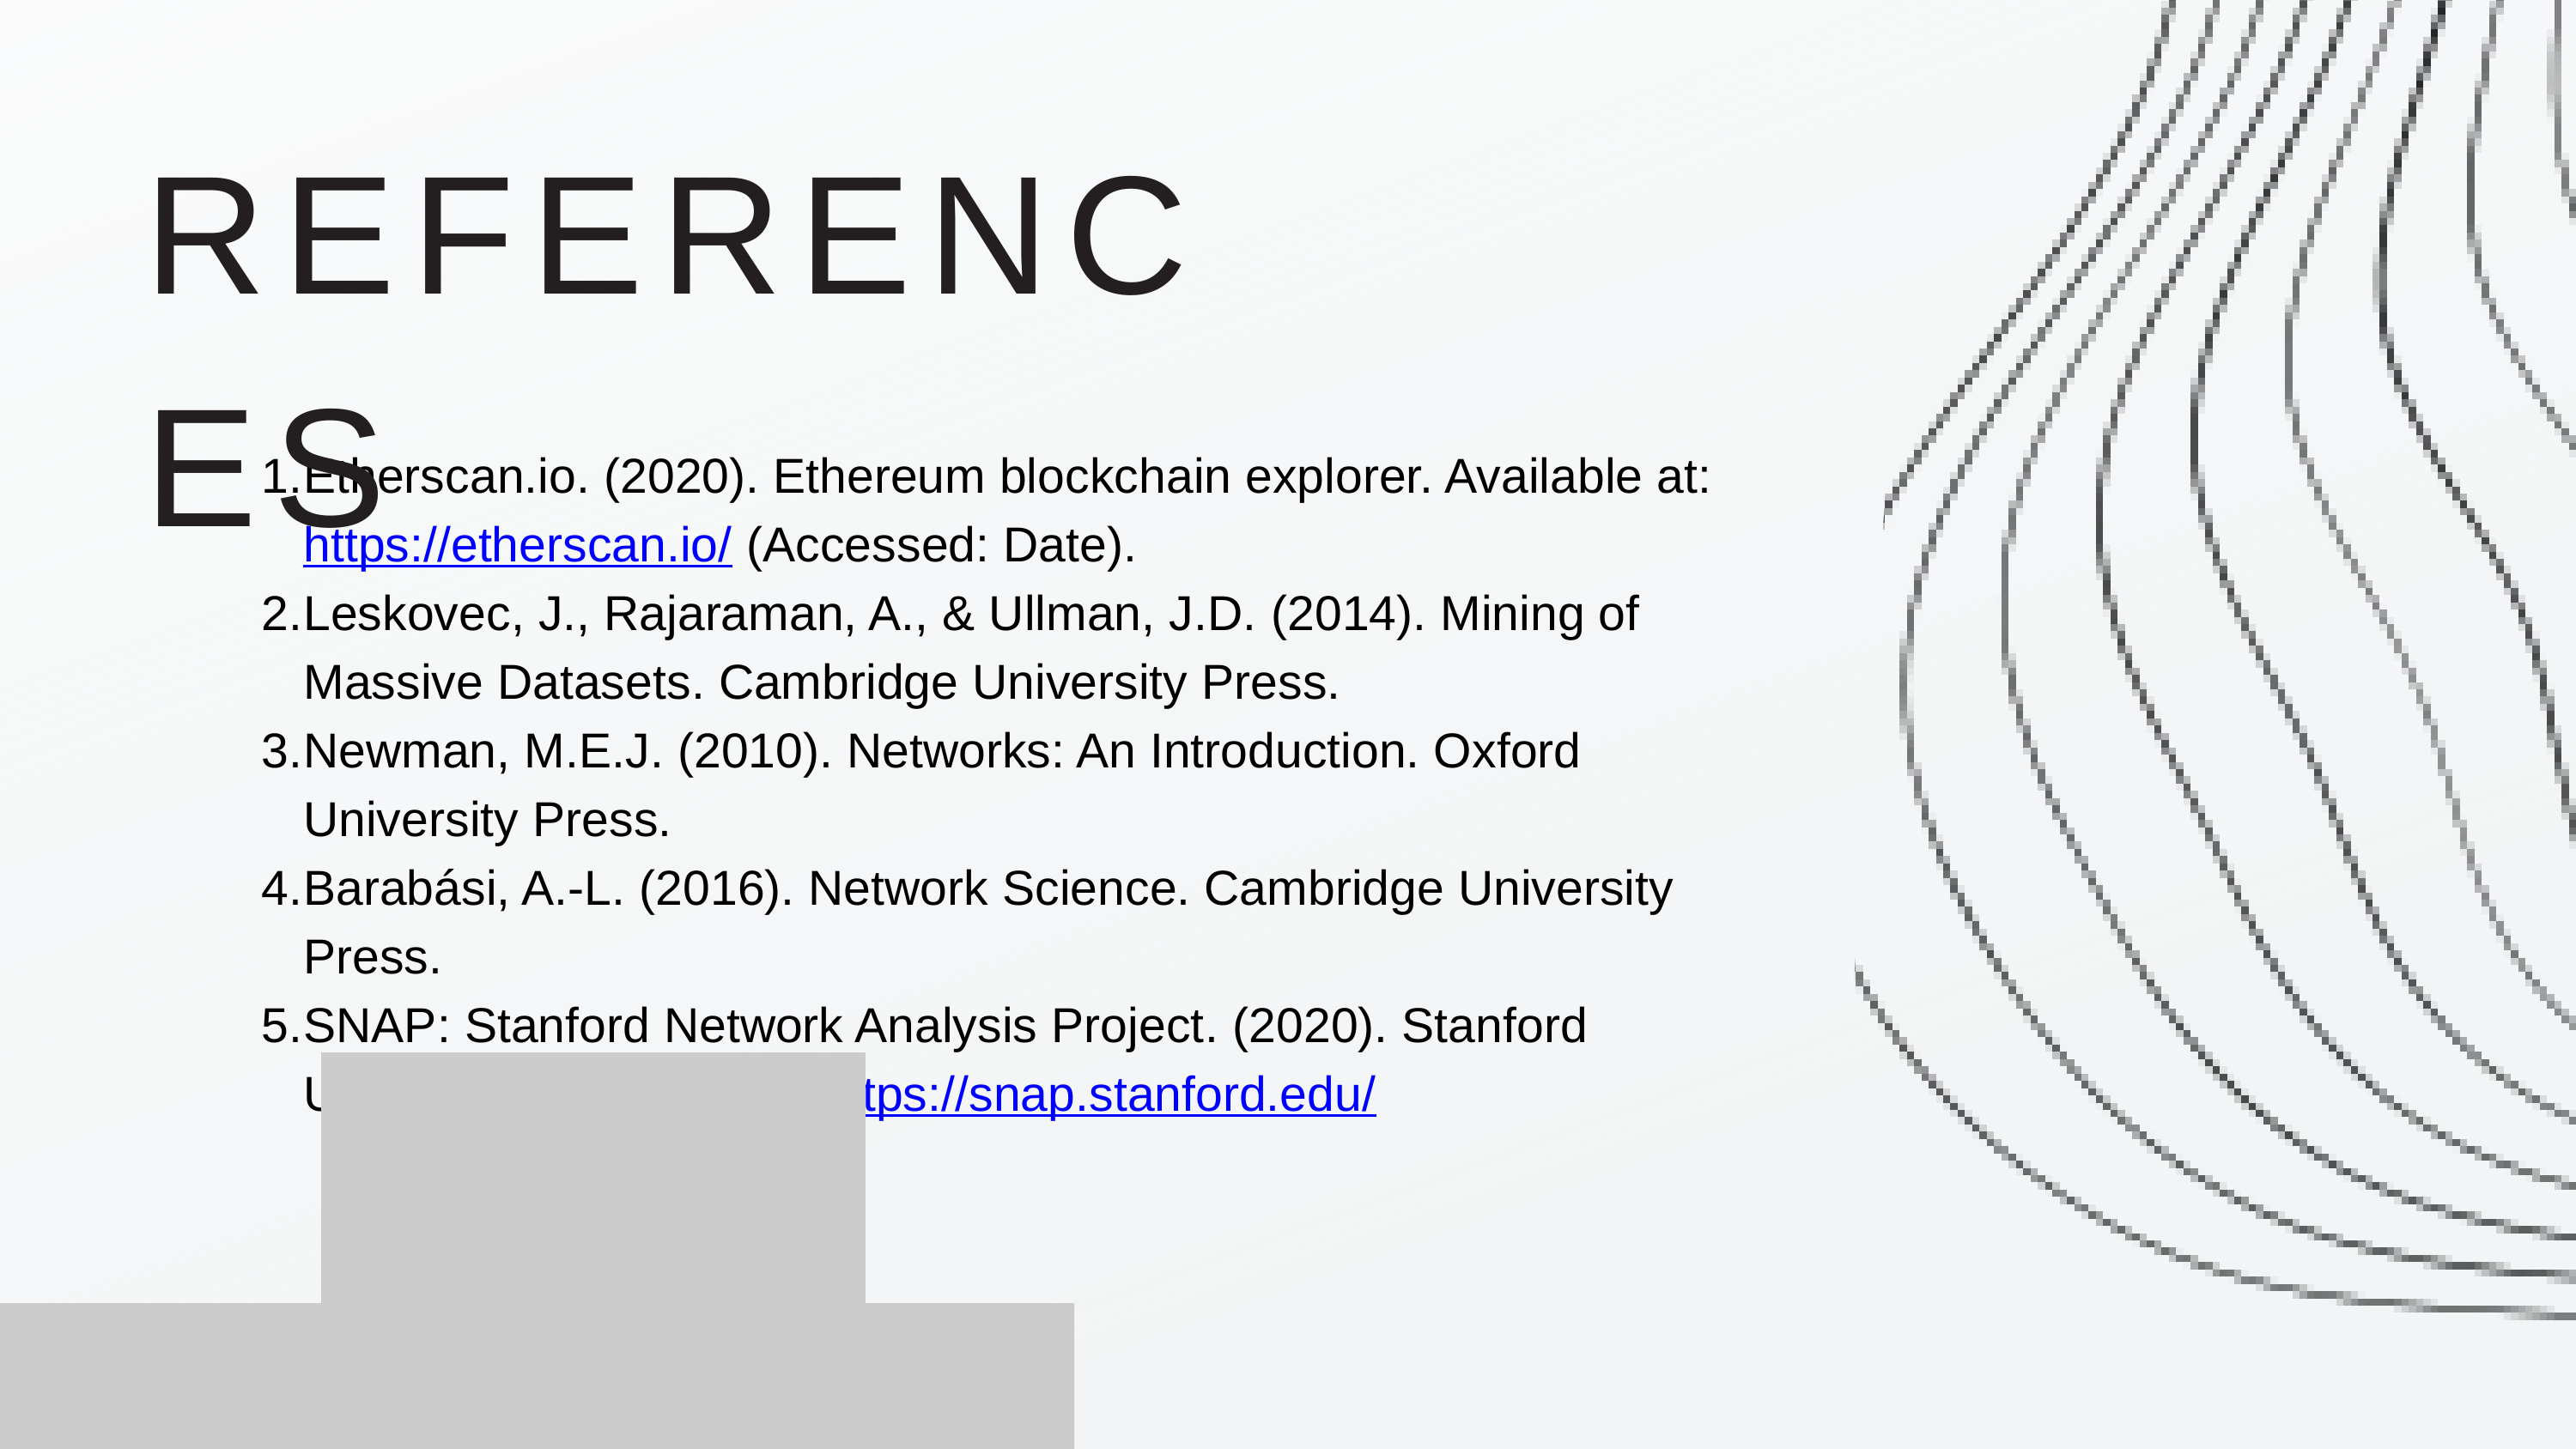

REFERENCES

Etherscan.io. (2020). Ethereum blockchain explorer. Available at: https://etherscan.io/ (Accessed: Date).
Leskovec, J., Rajaraman, A., & Ullman, J.D. (2014). Mining of Massive Datasets. Cambridge University Press.
Newman, M.E.J. (2010). Networks: An Introduction. Oxford University Press.
Barabási, A.-L. (2016). Network Science. Cambridge University Press.
SNAP: Stanford Network Analysis Project. (2020). Stanford University. Available at: https://snap.stanford.edu/